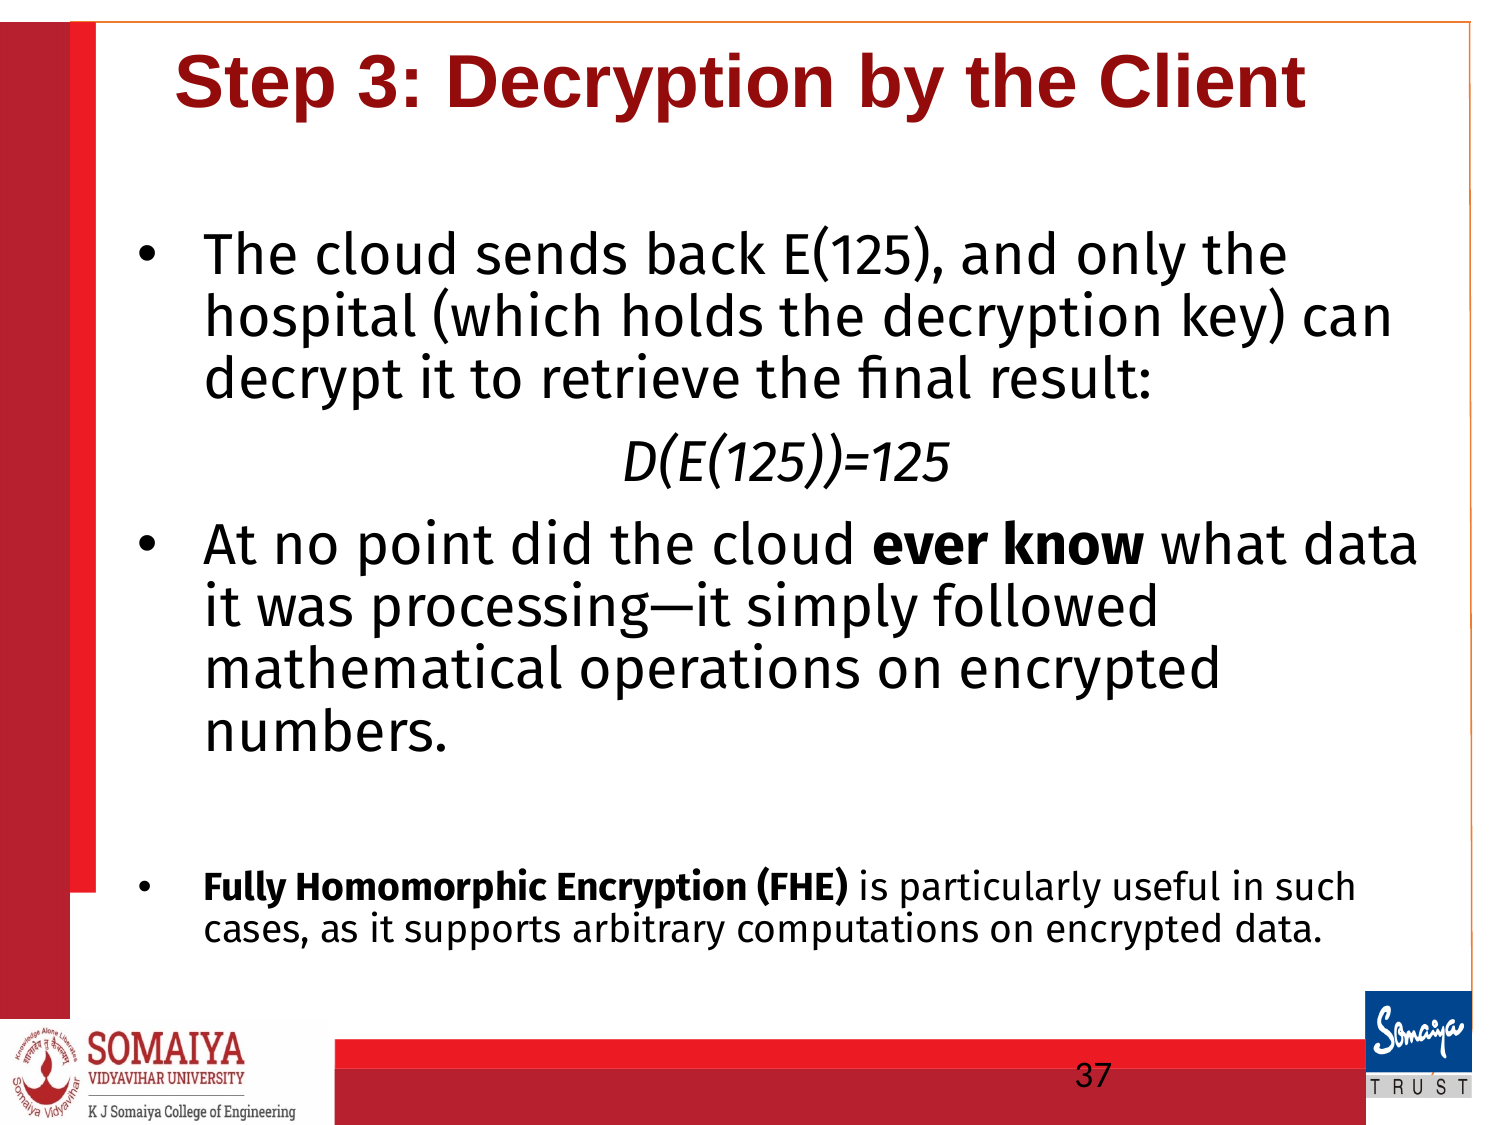

# Step 3: Decryption by the Client
The cloud sends back E(125), and only the hospital (which holds the decryption key) can decrypt it to retrieve the final result:
D(E(125))=125
At no point did the cloud ever know what data it was processing—it simply followed mathematical operations on encrypted numbers.

Fully Homomorphic Encryption (FHE) is particularly useful in such cases, as it supports arbitrary computations on encrypted data.

37